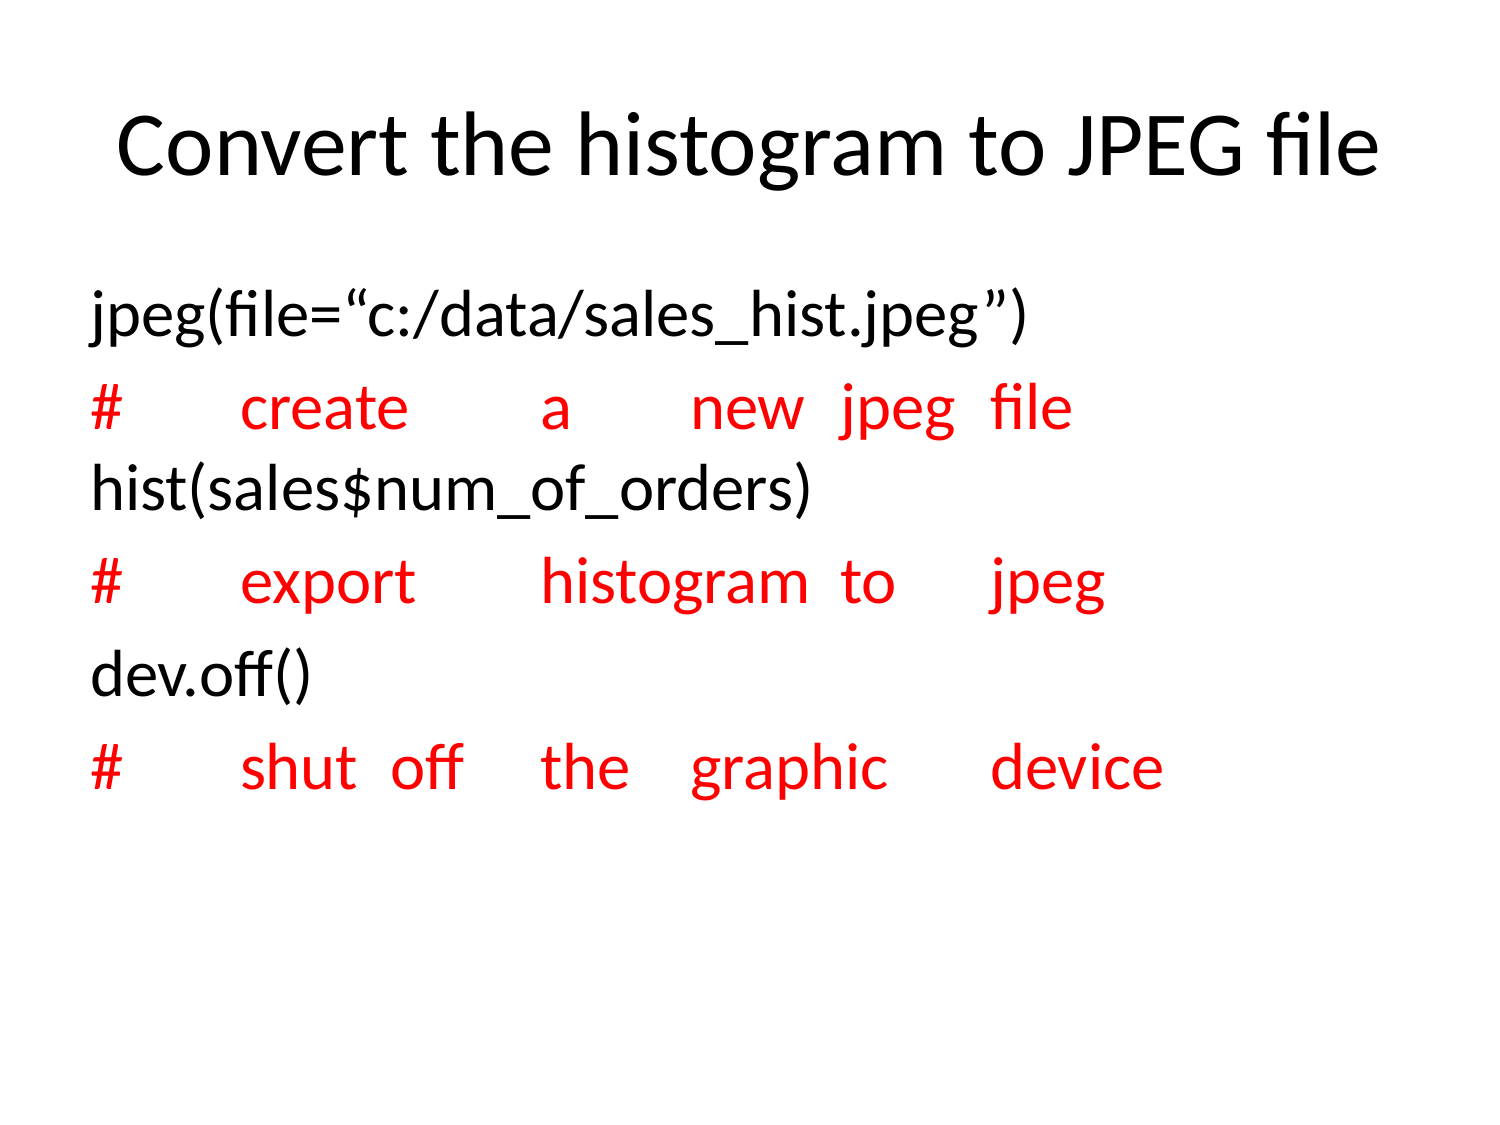

# Convert the histogram to JPEG file
jpeg(file=“c:/data/sales_hist.jpeg”)
#	create	a	new	jpeg	file hist(sales$num_of_orders)
#	export	histogram	to	jpeg
dev.off()
#	shut	off	the	graphic	device